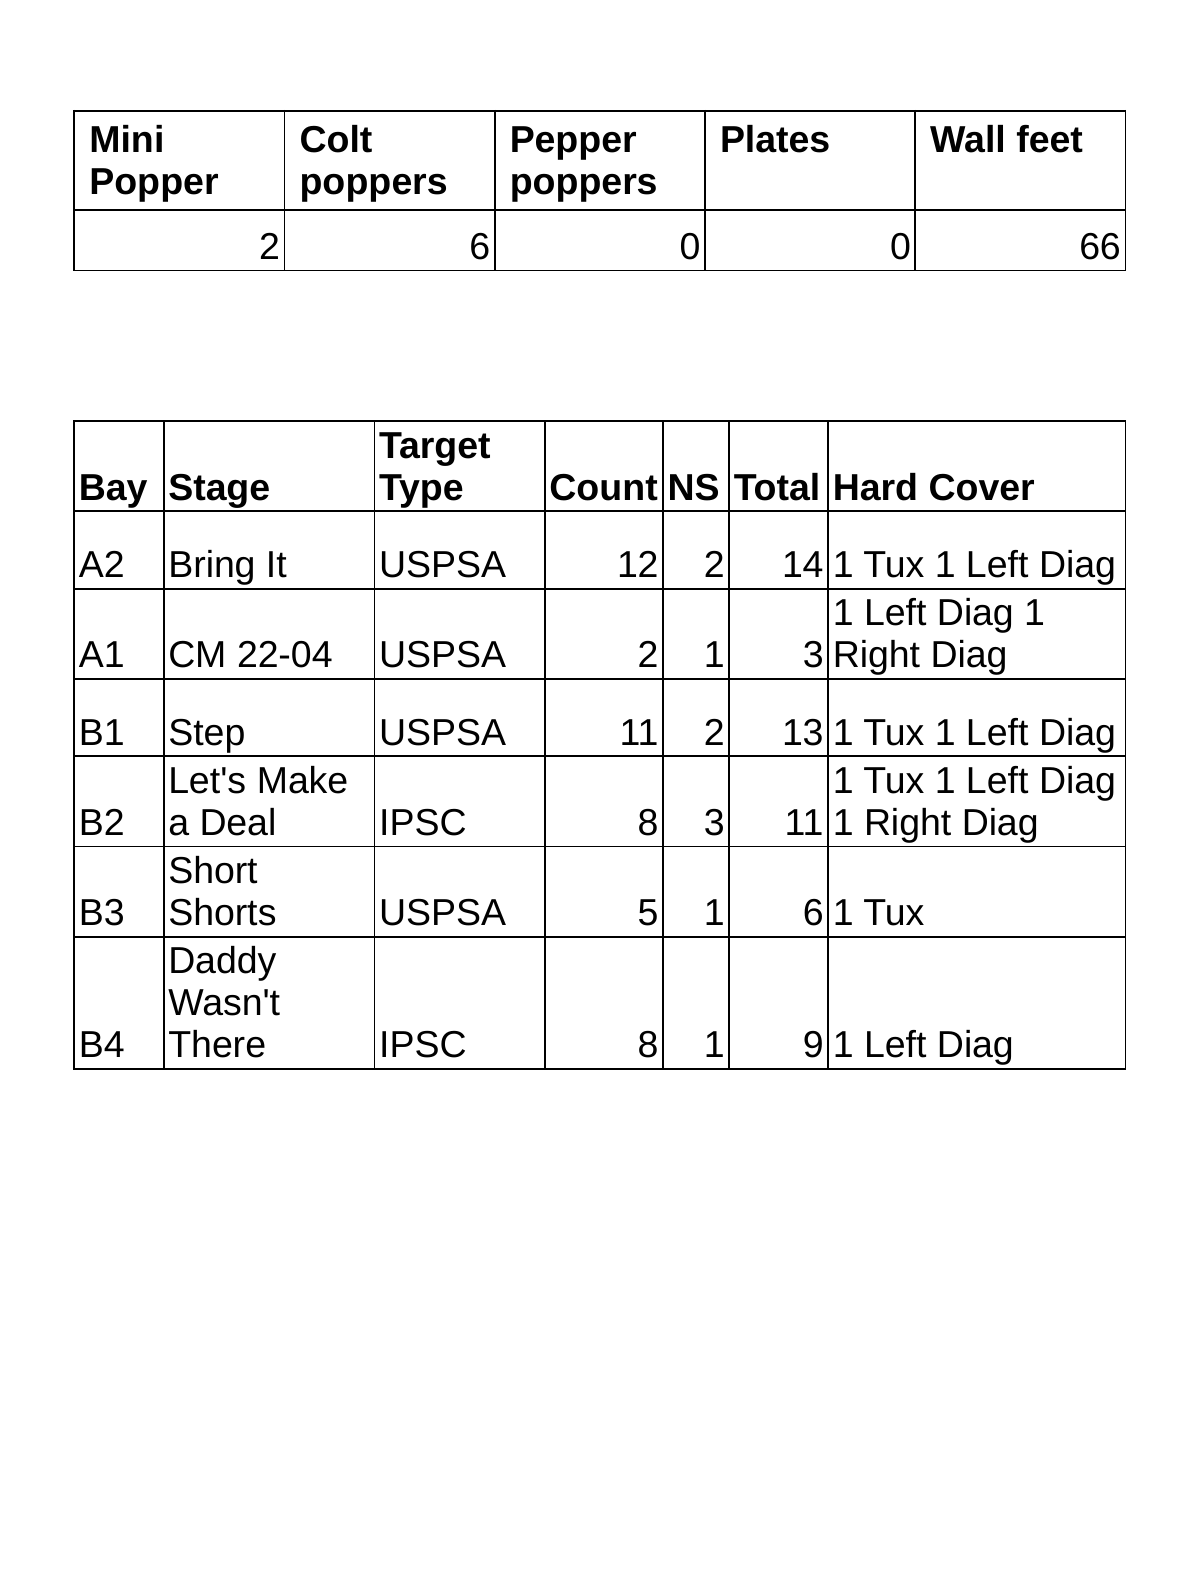

| Mini Popper | Colt poppers | Pepper poppers | Plates | Wall feet |
| --- | --- | --- | --- | --- |
| 2 | 6 | 0 | 0 | 66 |
| Bay | Stage | Target Type | Count | NS | Total | Hard Cover |
| --- | --- | --- | --- | --- | --- | --- |
| A2 | Bring It | USPSA | 12 | 2 | 14 | 1 Tux 1 Left Diag |
| A1 | CM 22-04 | USPSA | 2 | 1 | 3 | 1 Left Diag 1 Right Diag |
| B1 | Step | USPSA | 11 | 2 | 13 | 1 Tux 1 Left Diag |
| B2 | Let's Make a Deal | IPSC | 8 | 3 | 11 | 1 Tux 1 Left Diag 1 Right Diag |
| B3 | Short Shorts | USPSA | 5 | 1 | 6 | 1 Tux |
| B4 | Daddy Wasn't There | IPSC | 8 | 1 | 9 | 1 Left Diag |